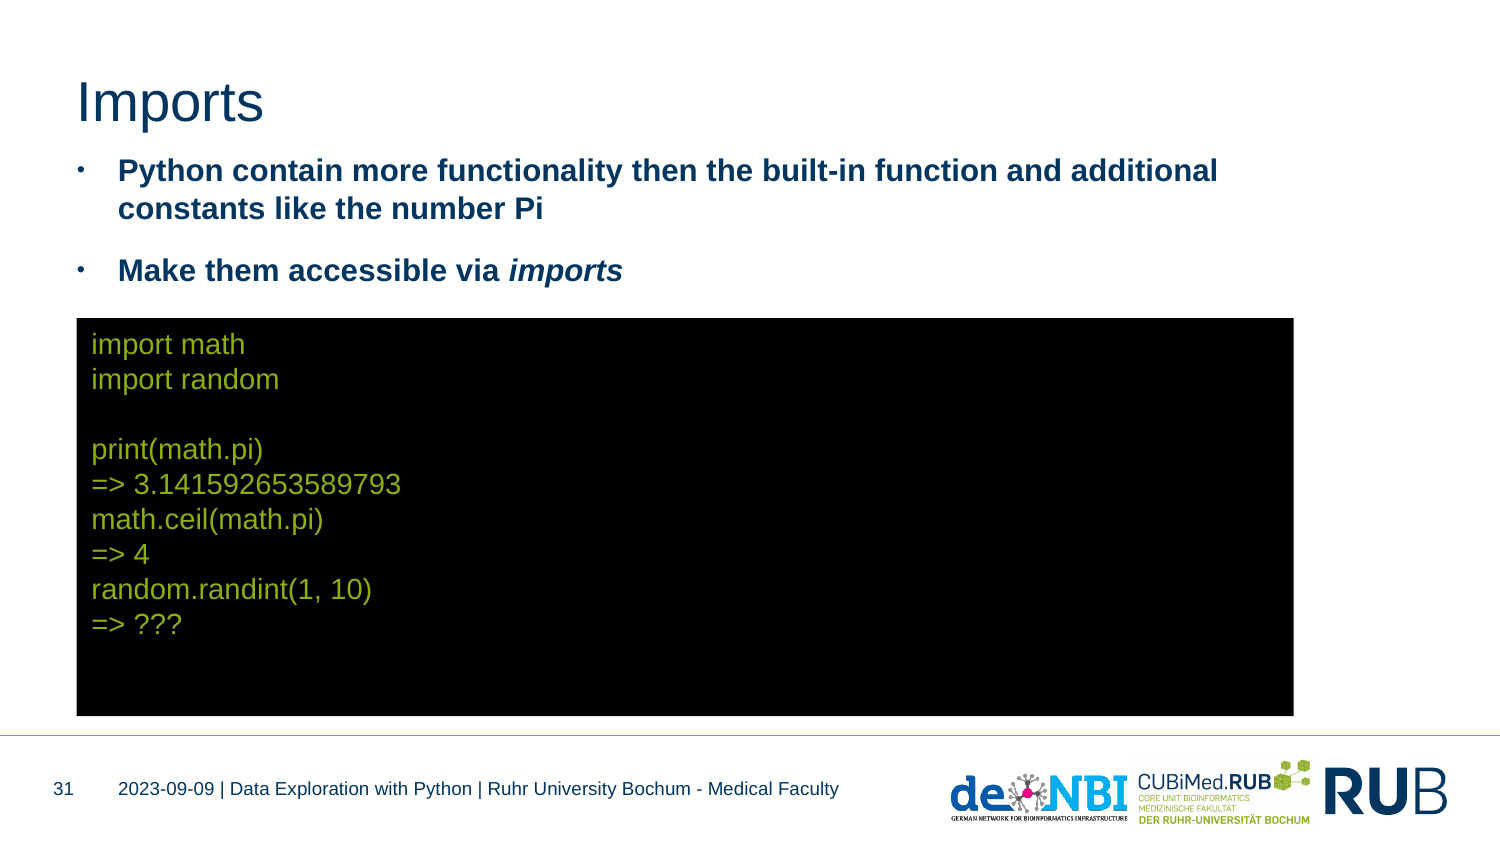

# Imports
Python contain more functionality then the built-in function and additional constants like the number Pi
Make them accessible via imports

Sweetviz mit reinnehmen (läuft auf jupypternoteboo)
import math
import random

print(math.pi)
=> 3.141592653589793
math.ceil(math.pi)
=> 4
random.randint(1, 10)
=> ???
31
2023-09-09 | Data Exploration with Python | Ruhr University Bochum - Medical Faculty